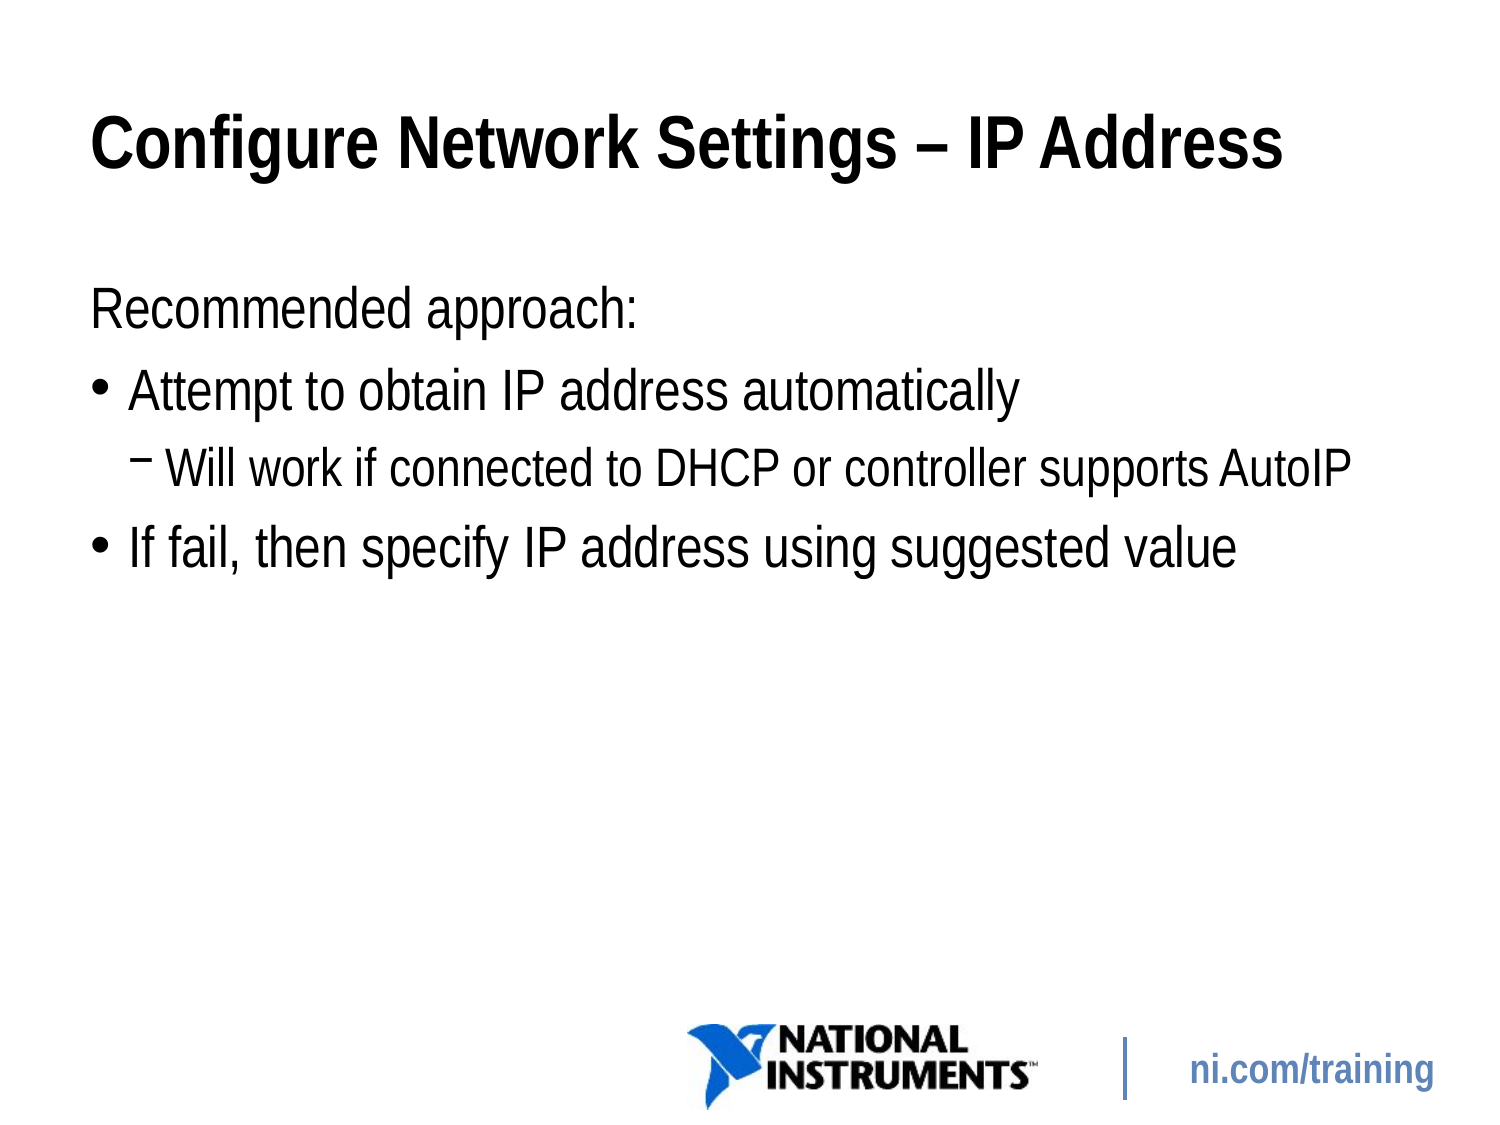

# Configure Network Settings – IP Address
Recommended approach:
Attempt to obtain IP address automatically
Will work if connected to DHCP or controller supports AutoIP
If fail, then specify IP address using suggested value